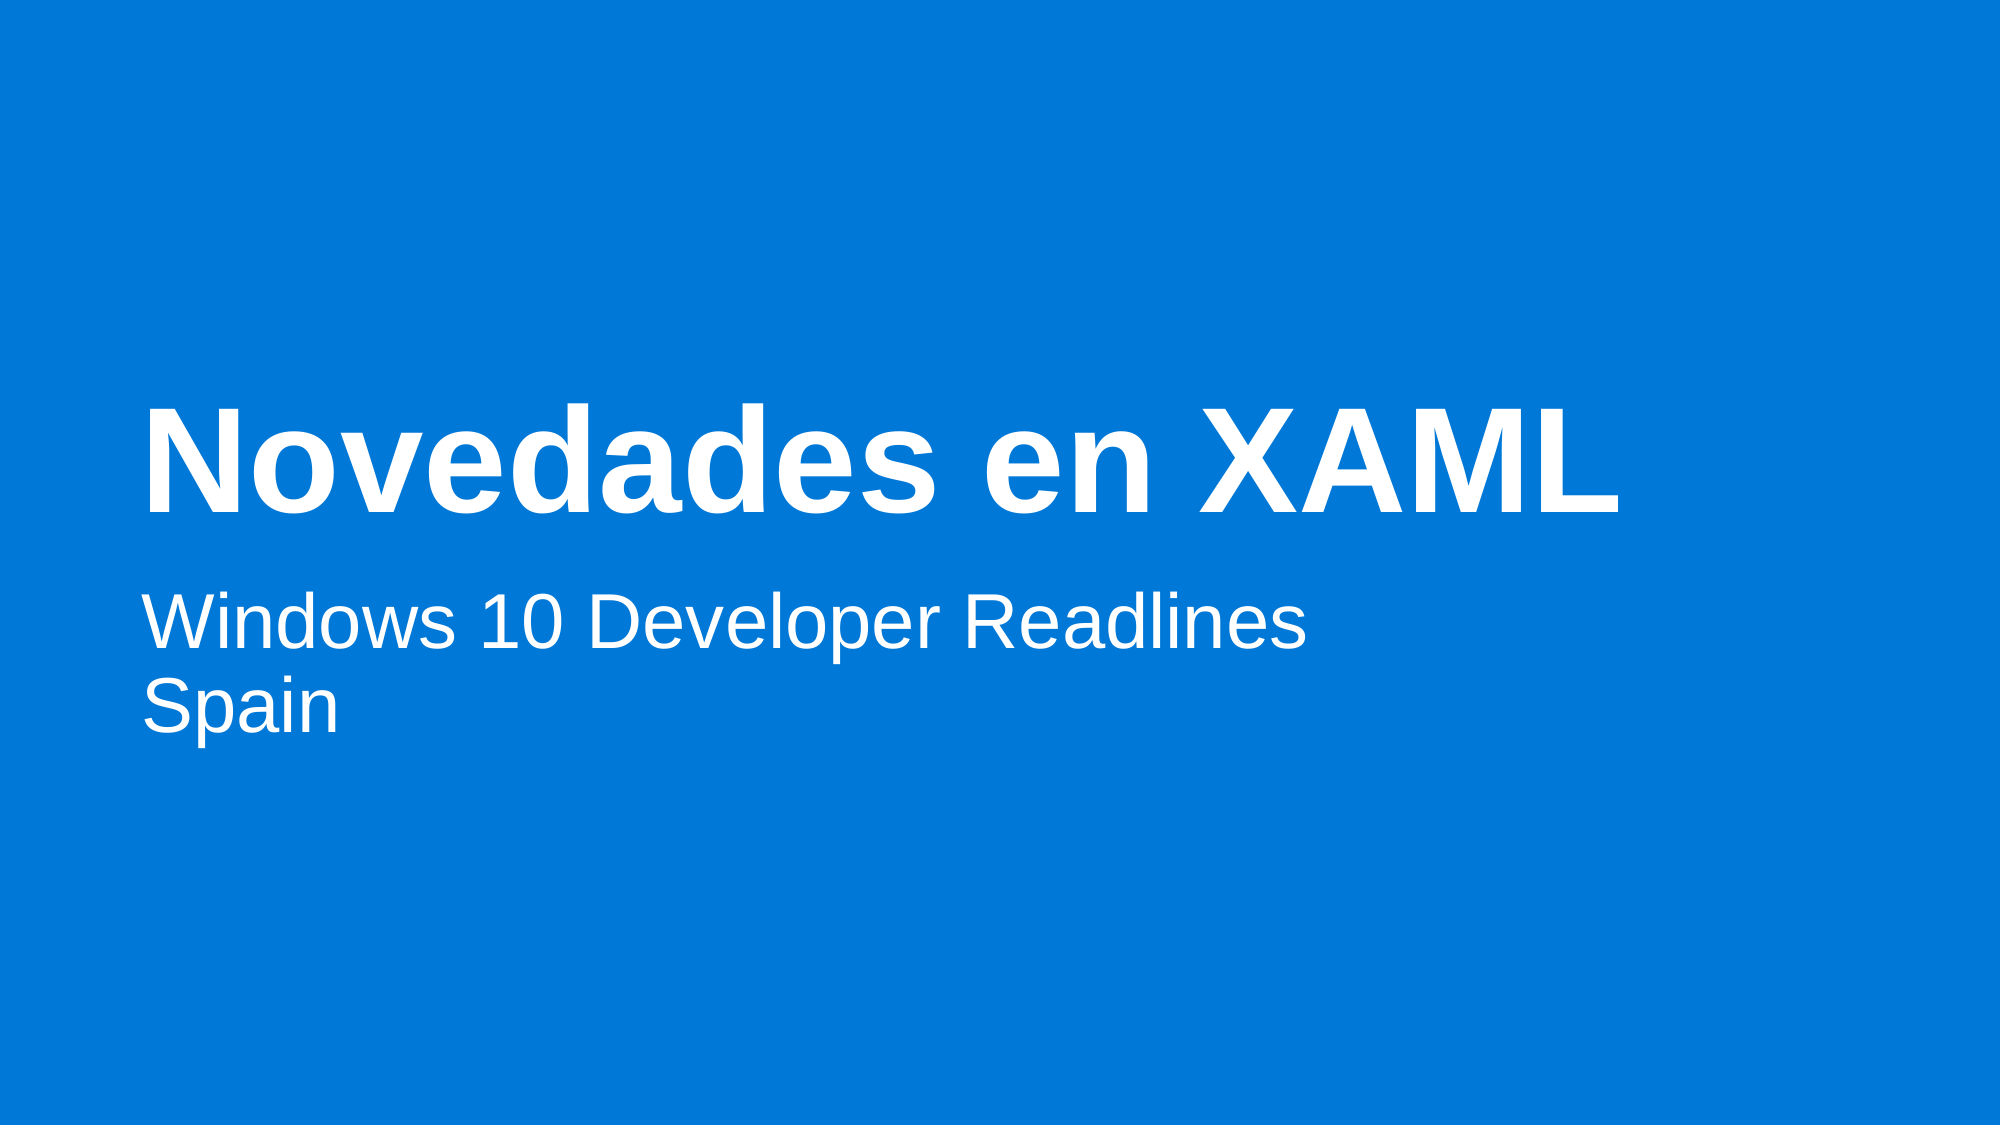

# Novedades en XAML
Windows 10 Developer Readlines Spain